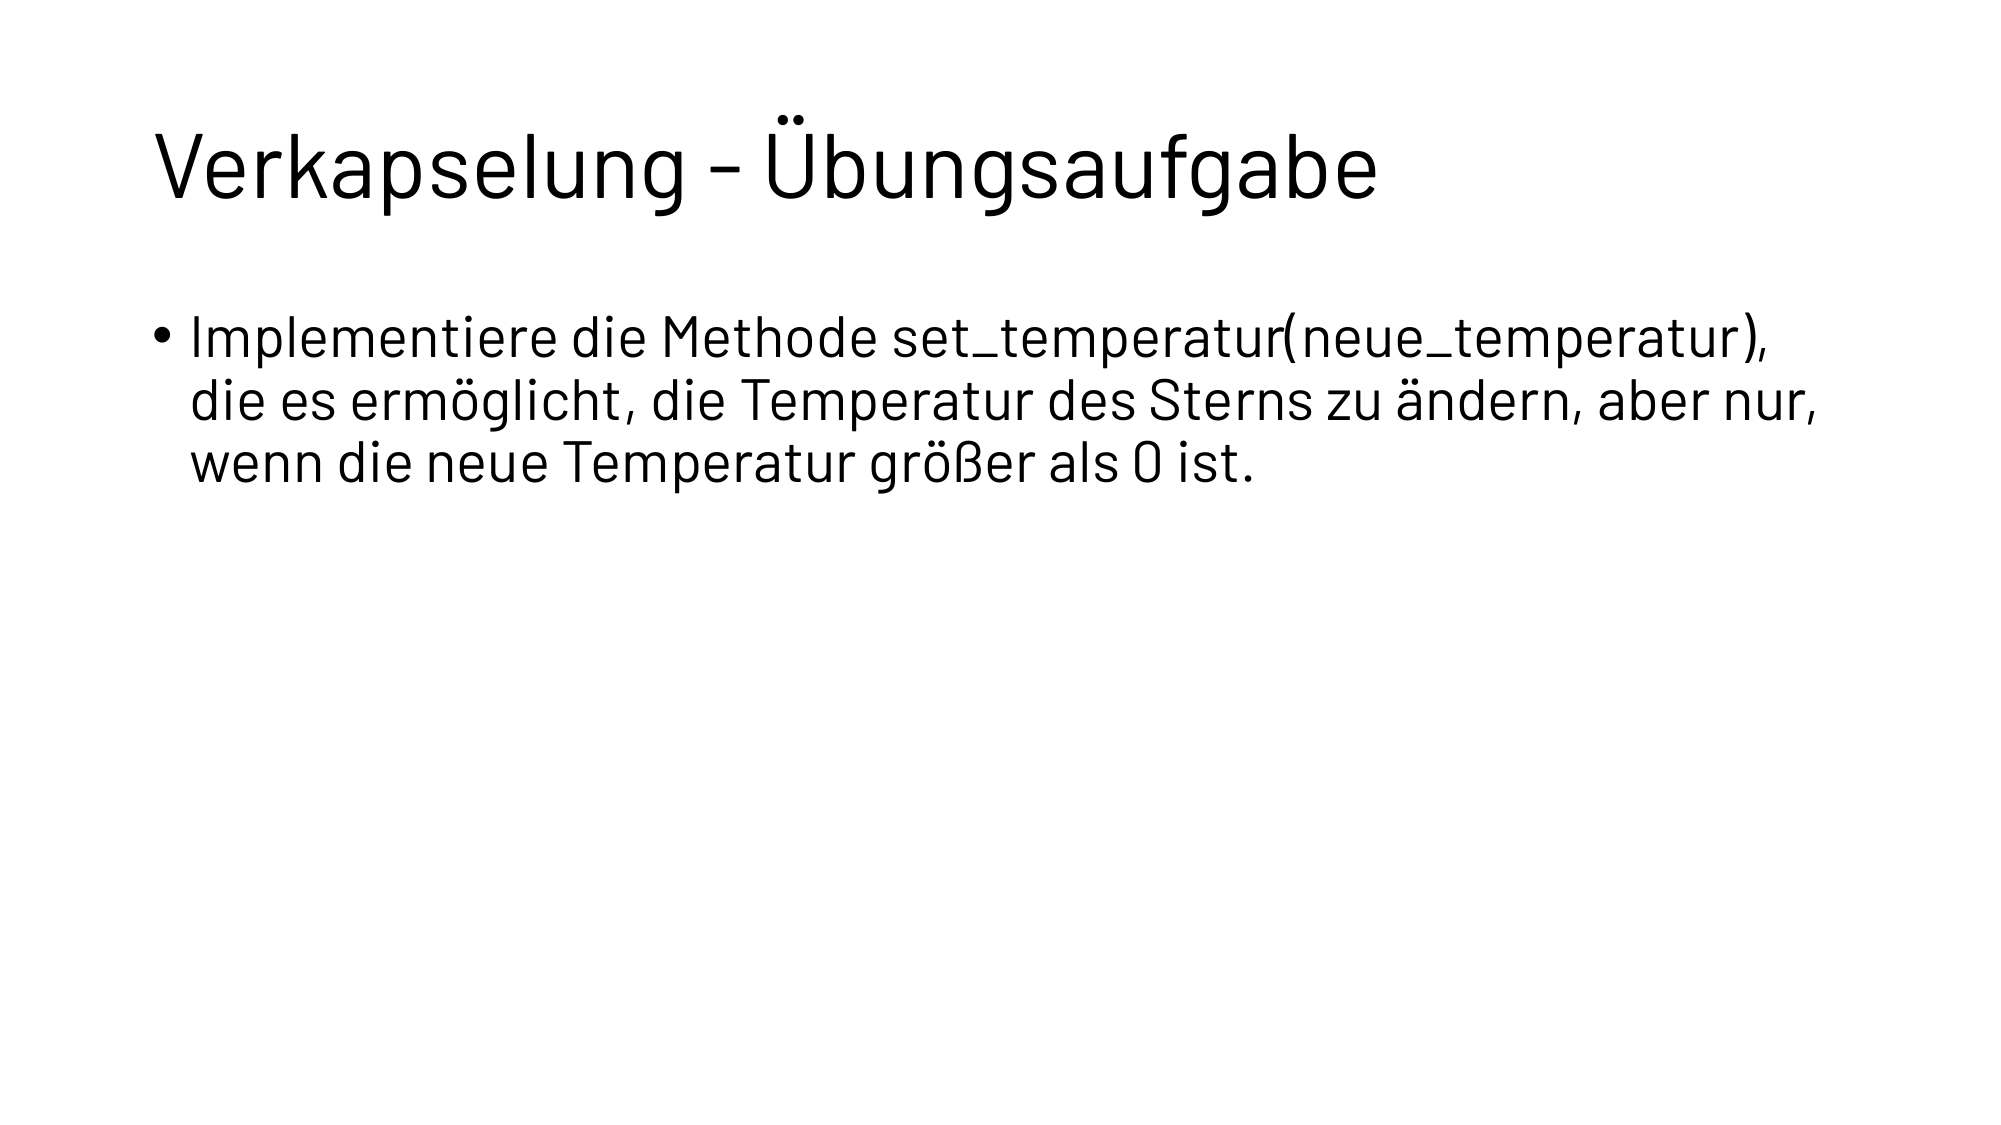

# Verkapselung - Übungsaufgabe
Implementiere die Methode set_temperatur(neue_temperatur), die es ermöglicht, die Temperatur des Sterns zu ändern, aber nur, wenn die neue Temperatur größer als 0 ist.